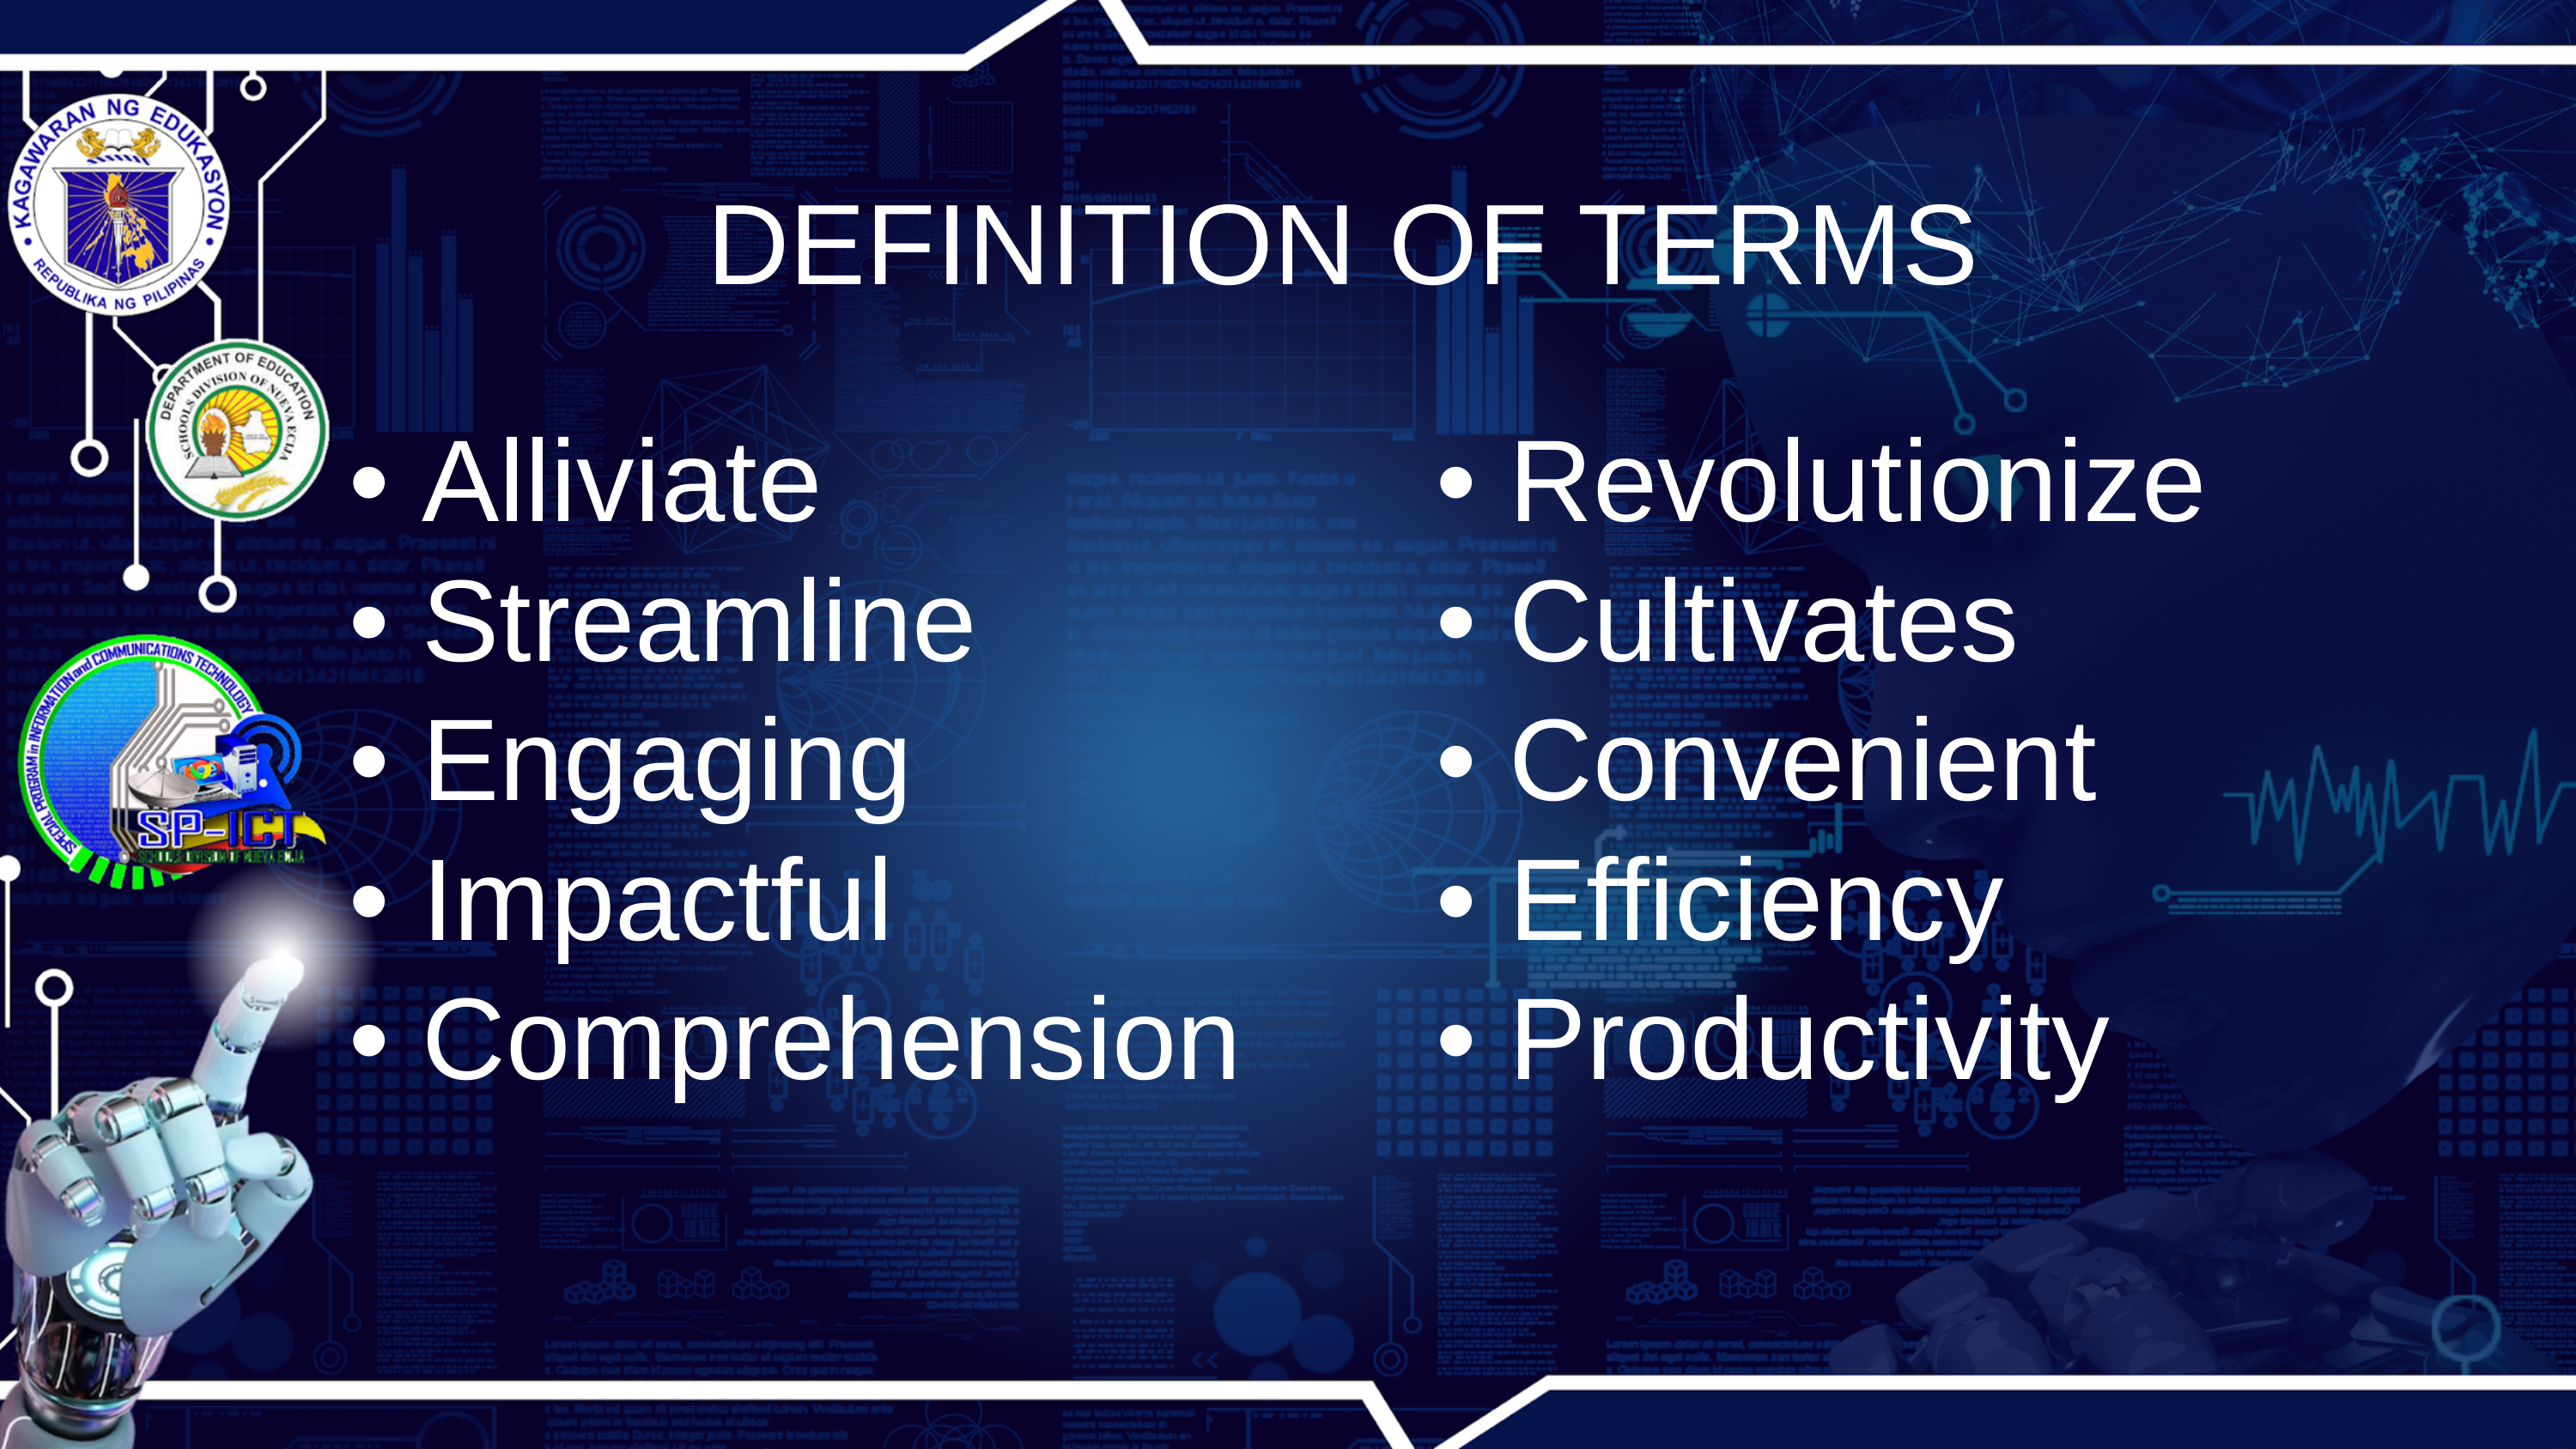

DEFINITION OF TERMS
• Alliviate
• Streamline
• Engaging
• Impactful
• Comprehension

• Revolutionize
• Cultivates
• Convenient
• Efficiency
• Productivity